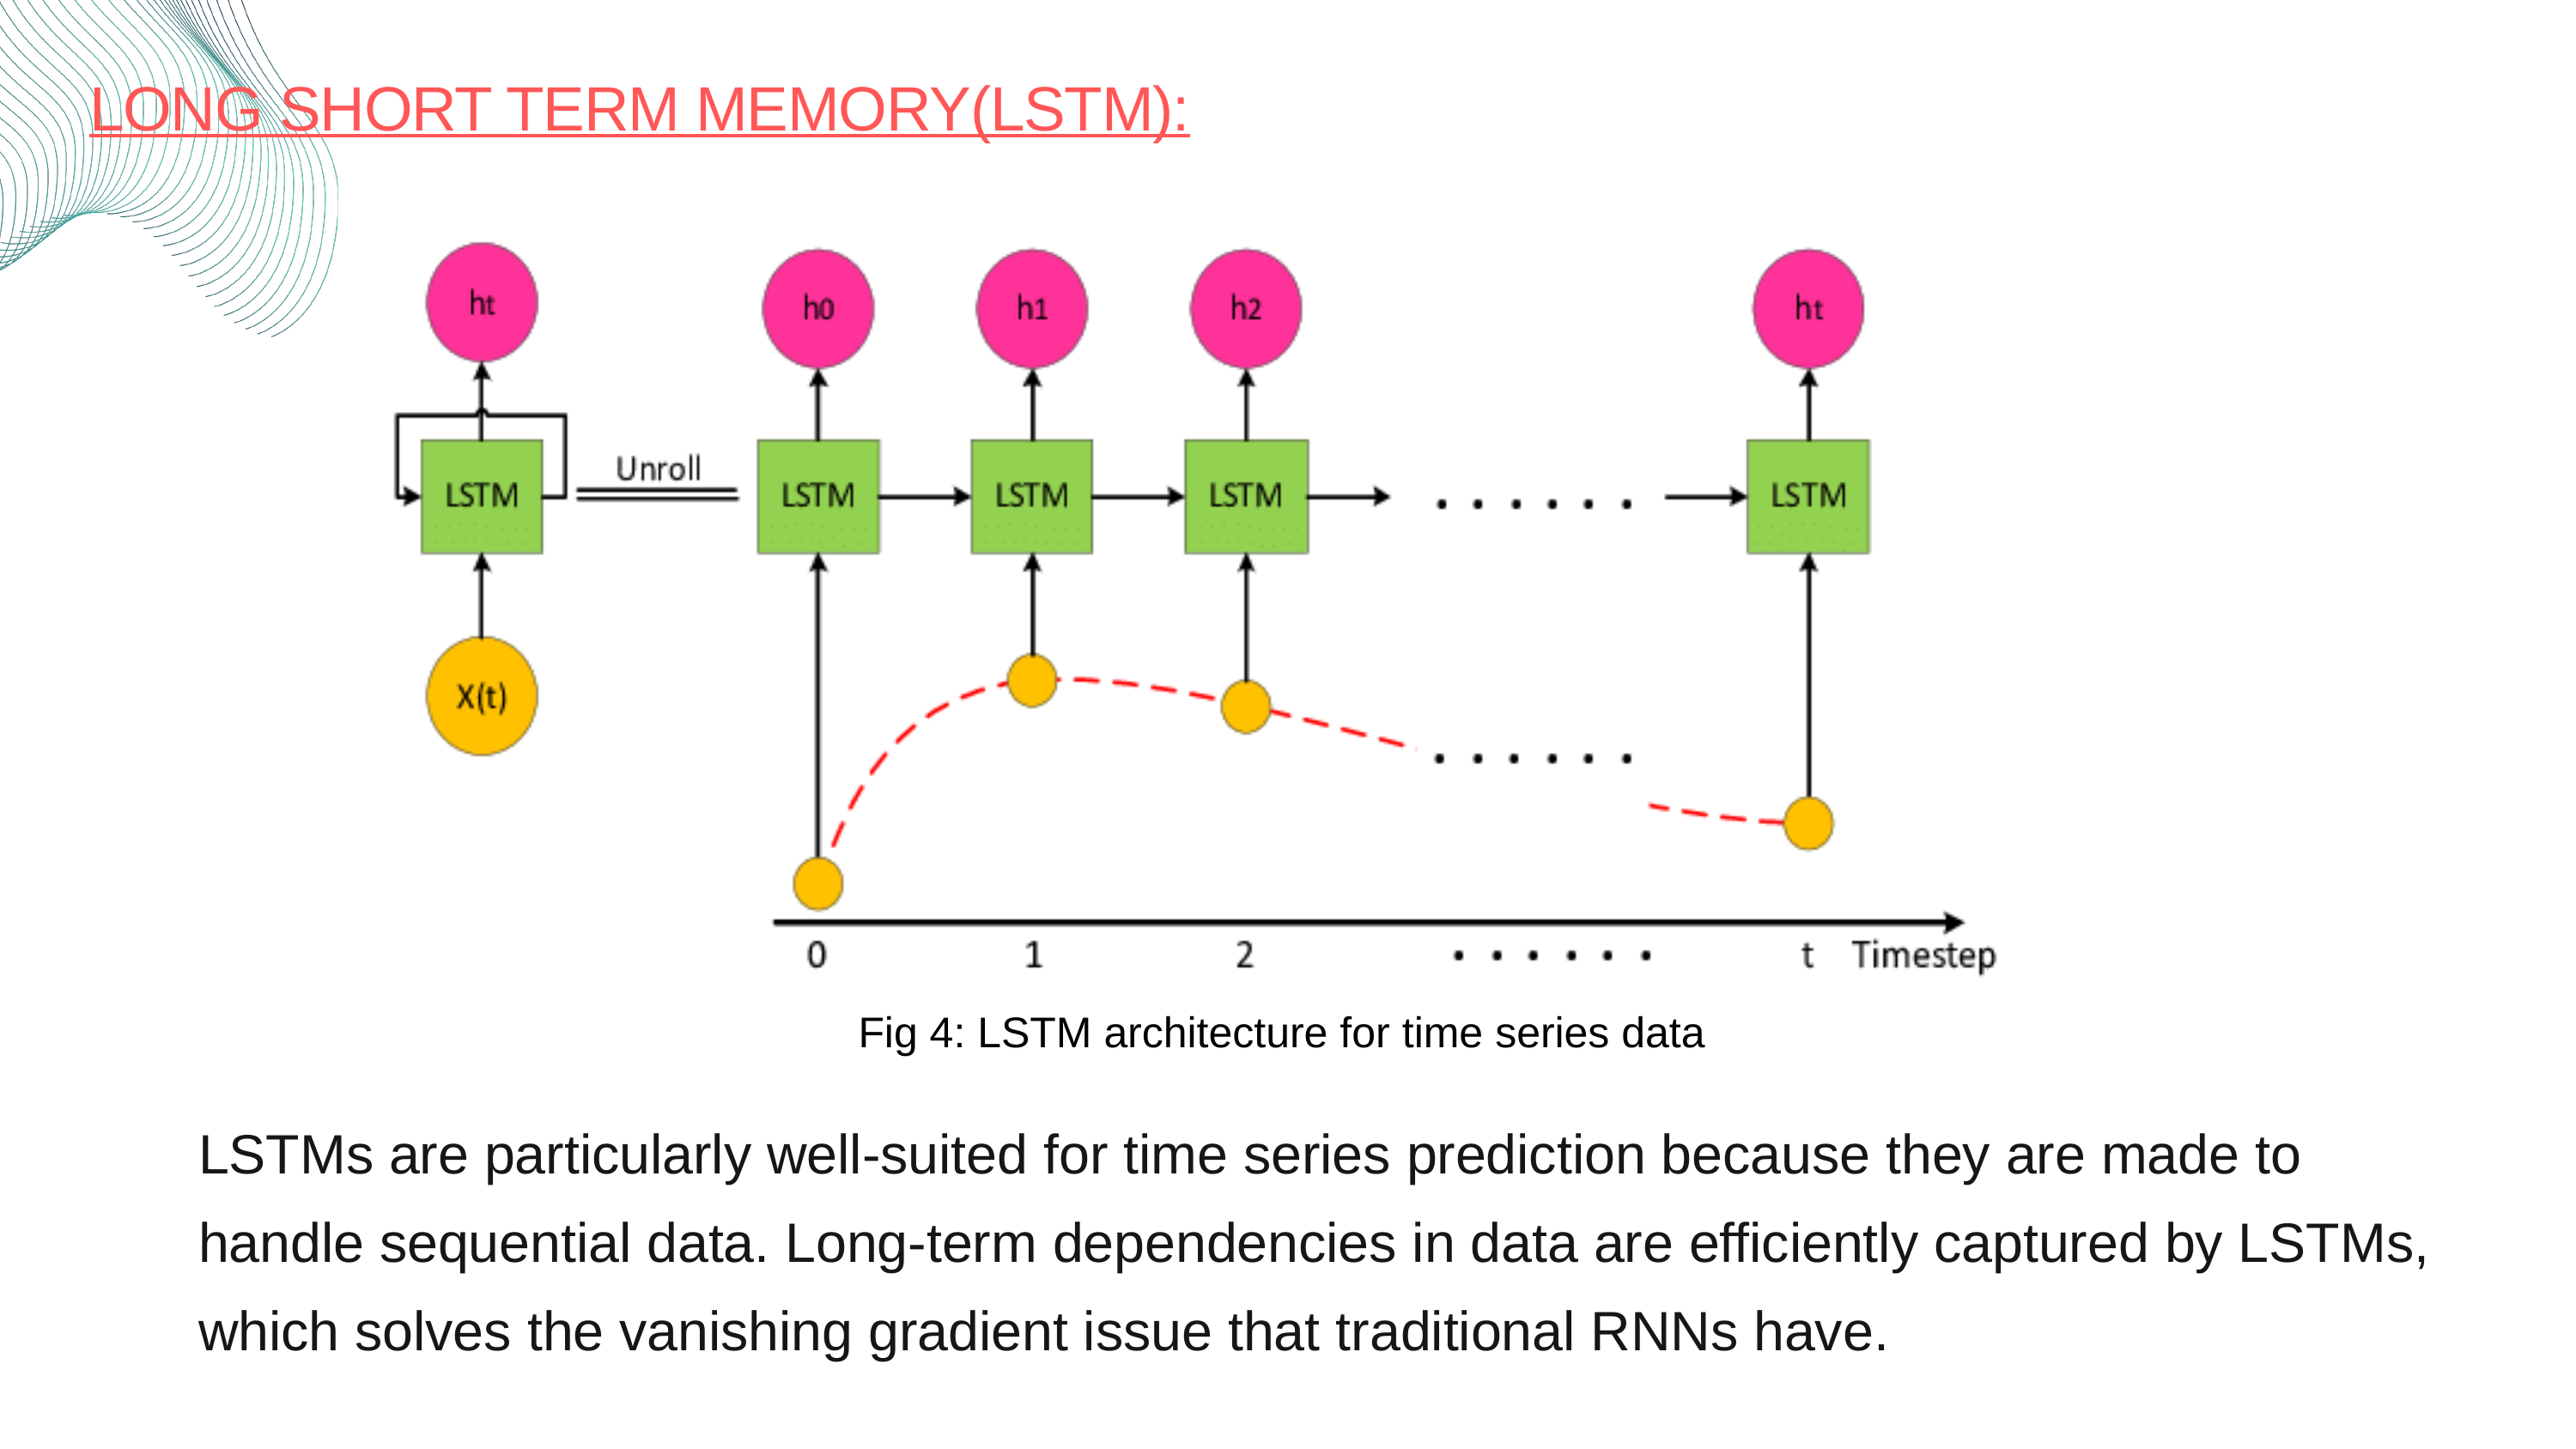

LONG SHORT TERM MEMORY(LSTM):

LSTMs are particularly well-suited for time series prediction because they are made to handle sequential data. Long-term dependencies in data are efficiently captured by LSTMs, which solves the vanishing gradient issue that traditional RNNs have.
Fig 4: LSTM architecture for time series data